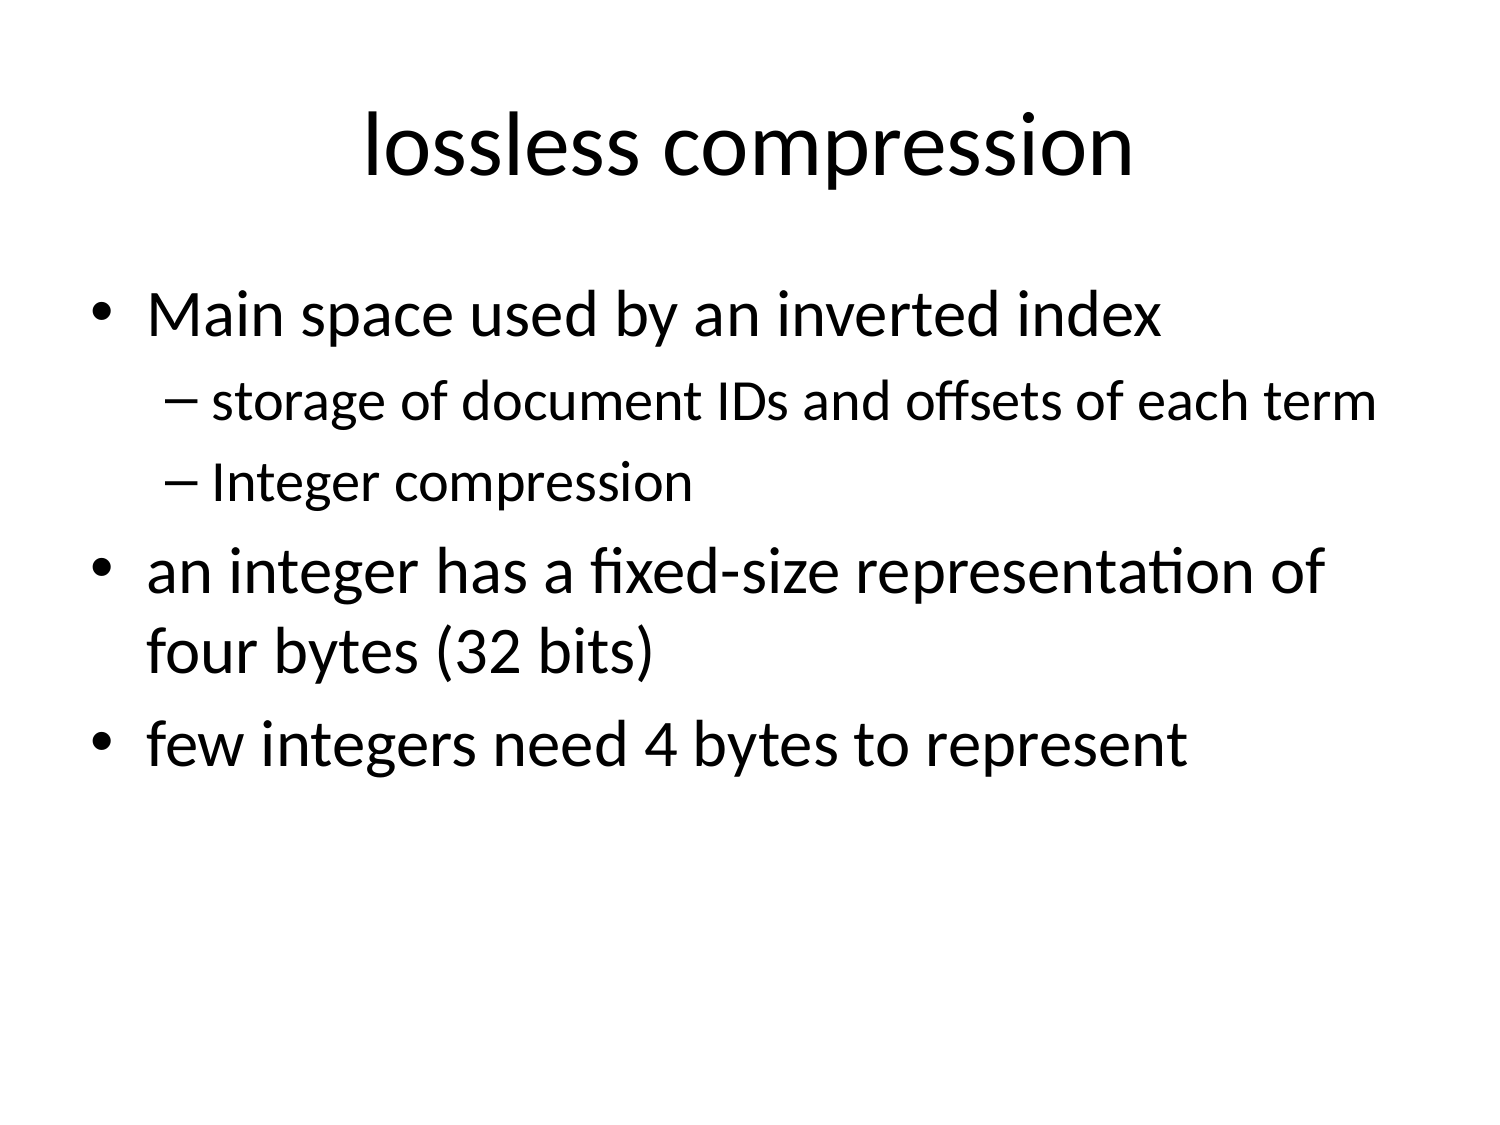

# lossless compression
Main space used by an inverted index
storage of document IDs and offsets of each term
Integer compression
an integer has a fixed-size representation of four bytes (32 bits)
few integers need 4 bytes to represent